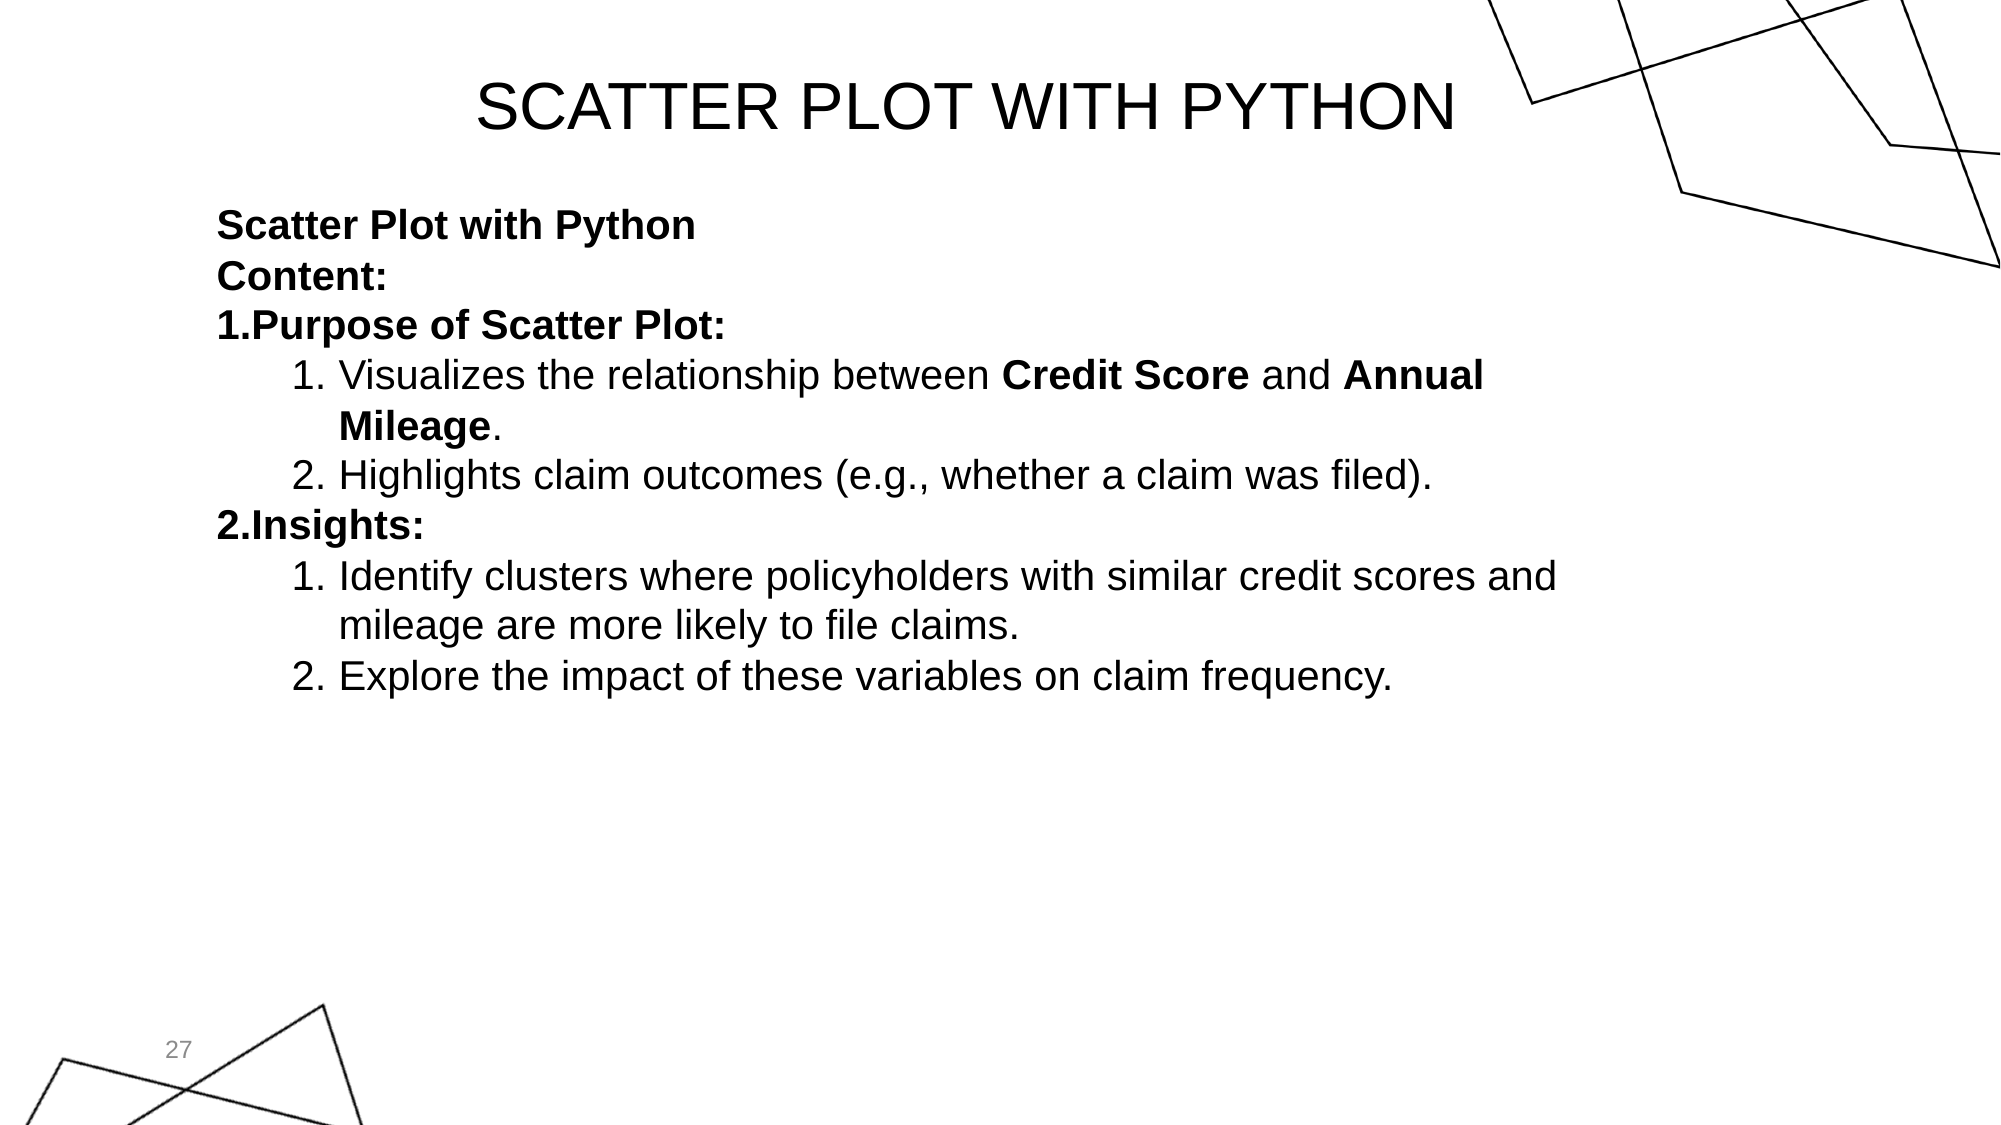

# SCATTER PLOT WITH PYTHON
Scatter Plot with Python
Content:
Purpose of Scatter Plot:
Visualizes the relationship between Credit Score and Annual Mileage.
Highlights claim outcomes (e.g., whether a claim was filed).
Insights:
Identify clusters where policyholders with similar credit scores and mileage are more likely to file claims.
Explore the impact of these variables on claim frequency.

27